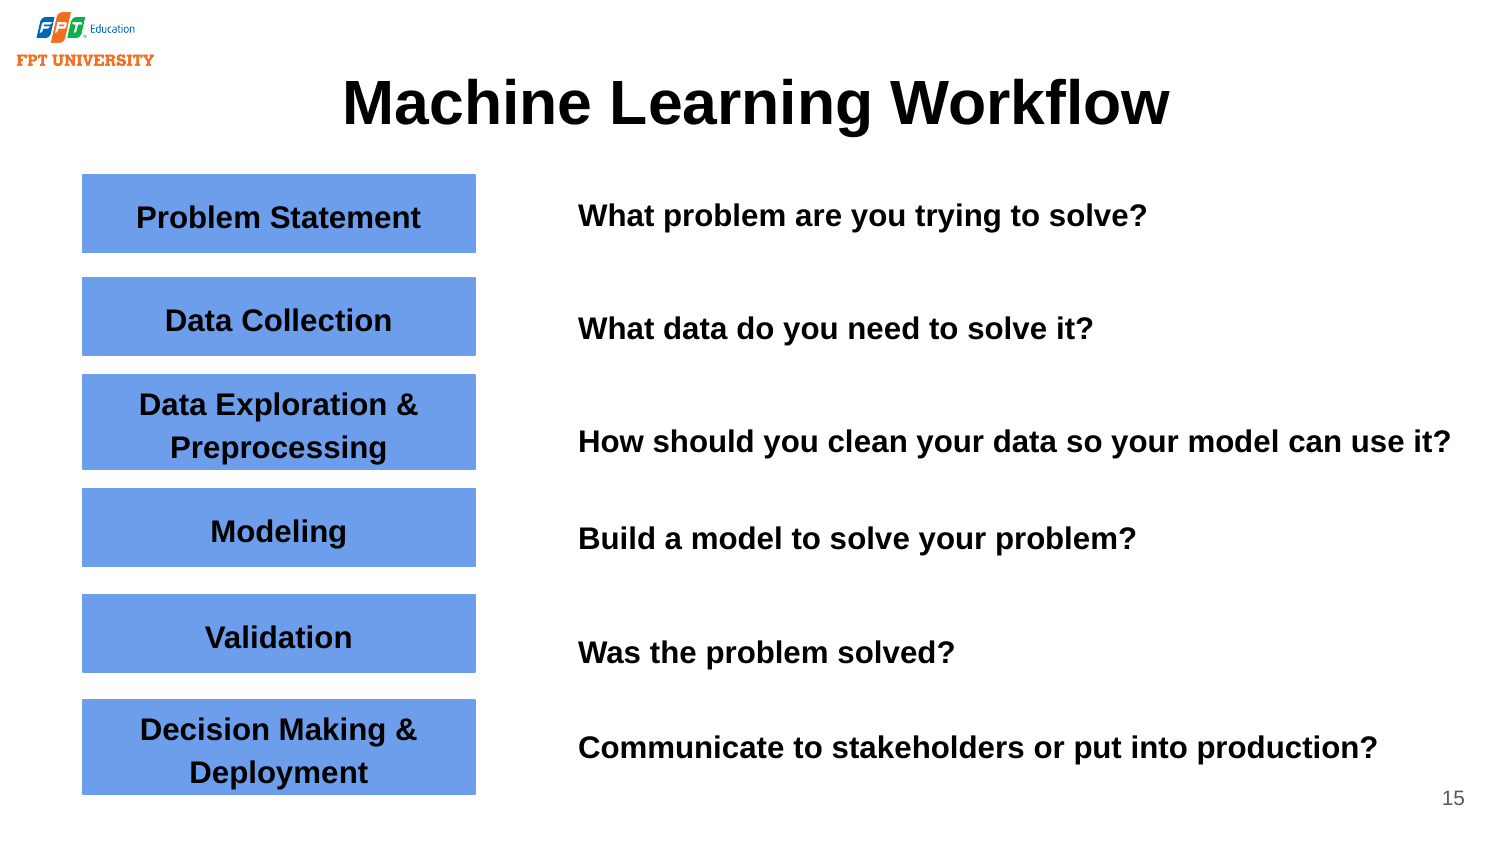

# Machine Learning Workflow
What problem are you trying to solve?
Problem Statement
Data Collection
What data do you need to solve it?
Data Exploration & Preprocessing
How should you clean your data so your model can use it?
Modeling
Build a model to solve your problem?
Validation
Was the problem solved?
Decision Making & Deployment
Communicate to stakeholders or put into production?
15